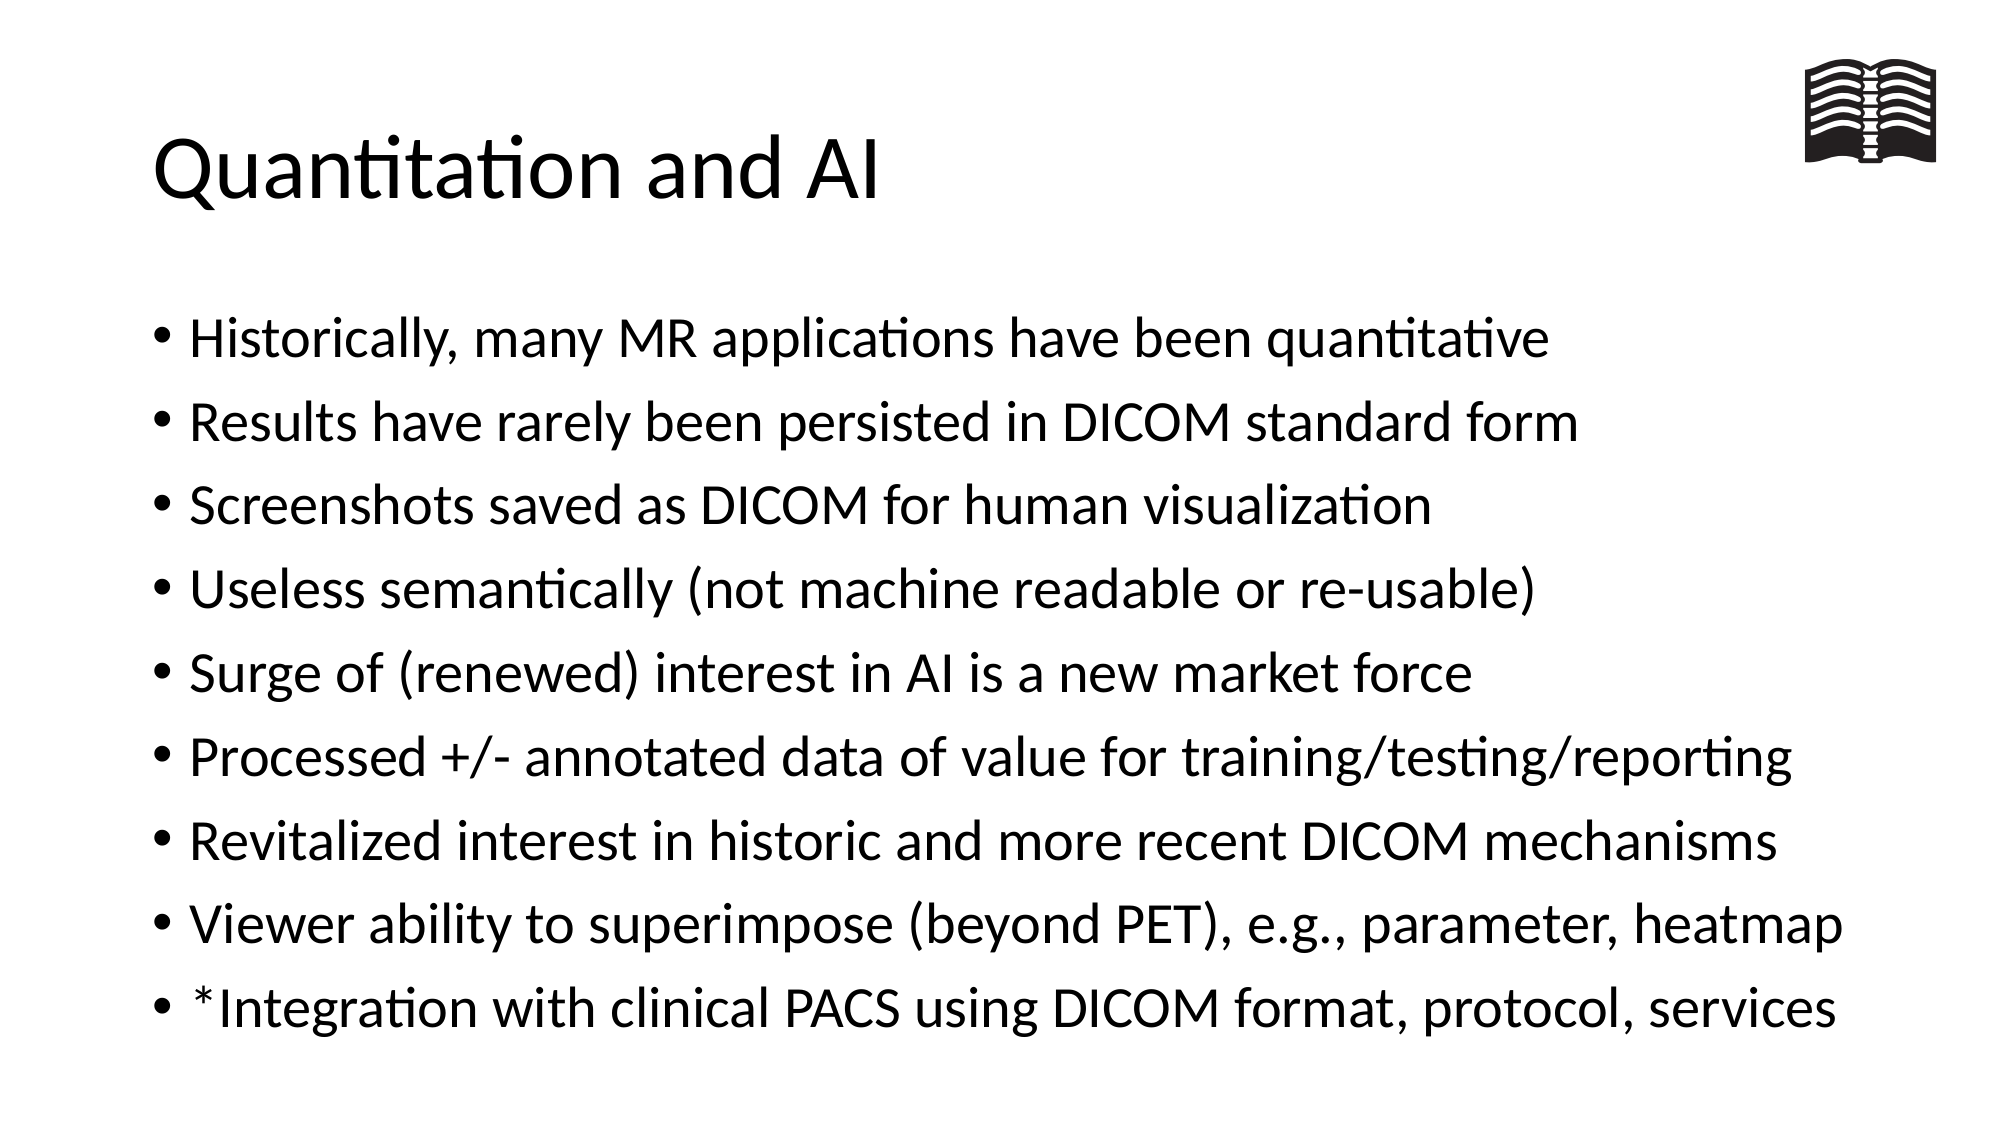

# Quantitation and AI
Historically, many MR applications have been quantitative
Results have rarely been persisted in DICOM standard form
Screenshots saved as DICOM for human visualization
Useless semantically (not machine readable or re-usable)
Surge of (renewed) interest in AI is a new market force
Processed +/- annotated data of value for training/testing/reporting
Revitalized interest in historic and more recent DICOM mechanisms
Viewer ability to superimpose (beyond PET), e.g., parameter, heatmap
*Integration with clinical PACS using DICOM format, protocol, services